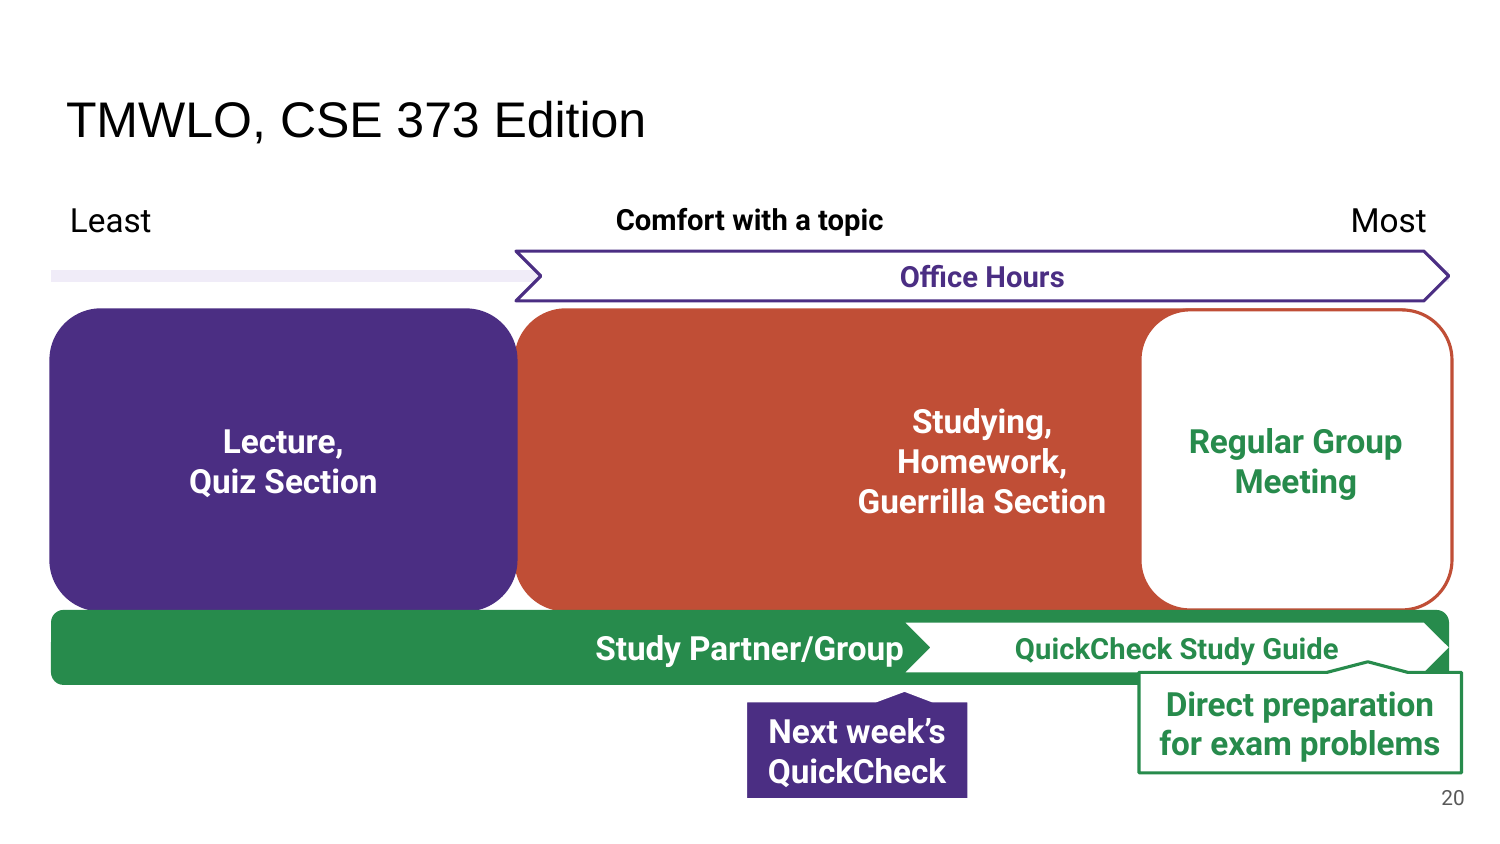

# TMWLO, CSE 373 Edition
Comfort with a topic
Least
Most
Office Hours
Studying,
Homework,
Guerrilla Section
Regular Group Meeting
Lecture,
Quiz Section
Study Partner/Group
QuickCheck Study Guide
Direct preparation for exam problems
Next week’s QuickCheck
20